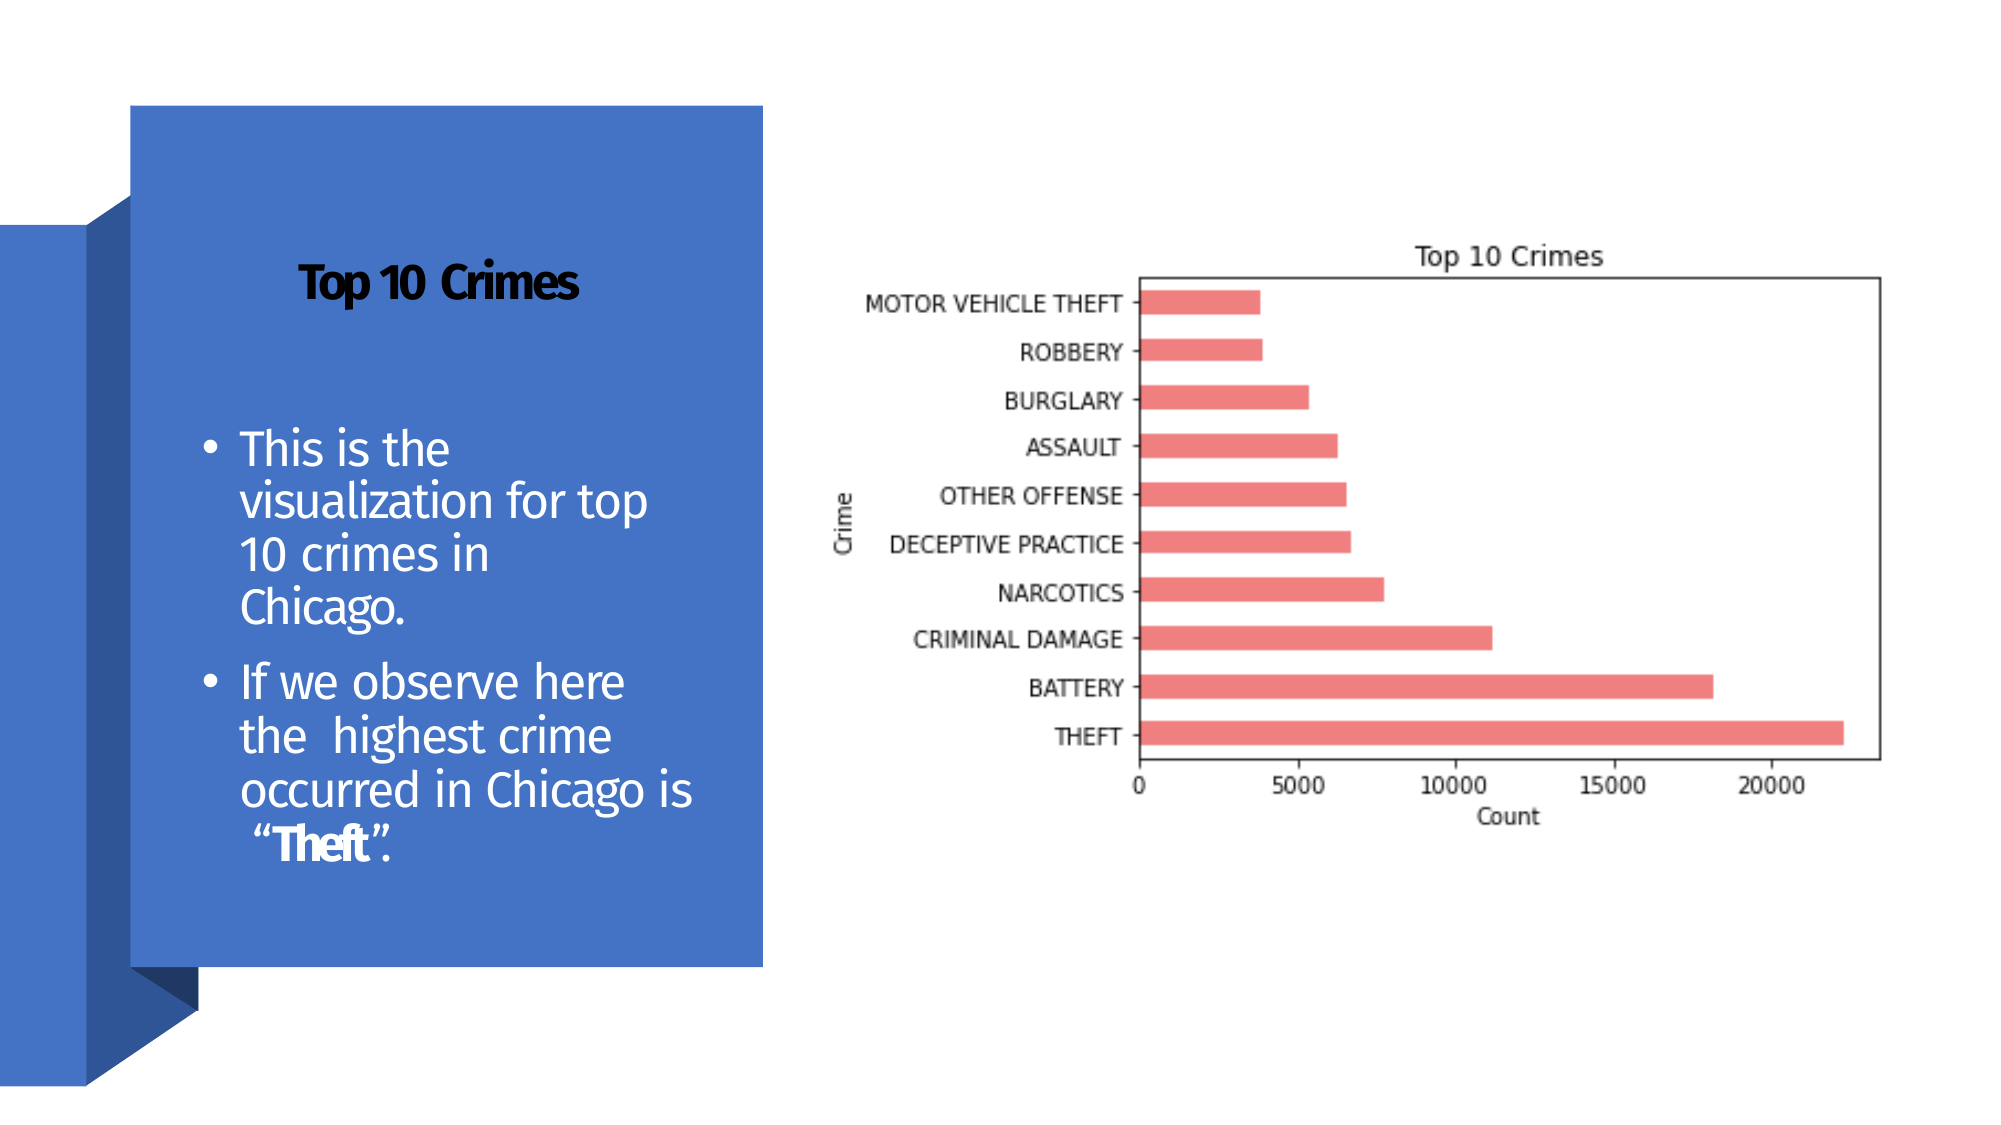

# Top 10 Crimes
This is the  visualization for top  10 crimes in Chicago.
If we observe here the  highest crime  occurred in Chicago is  “Theft”.